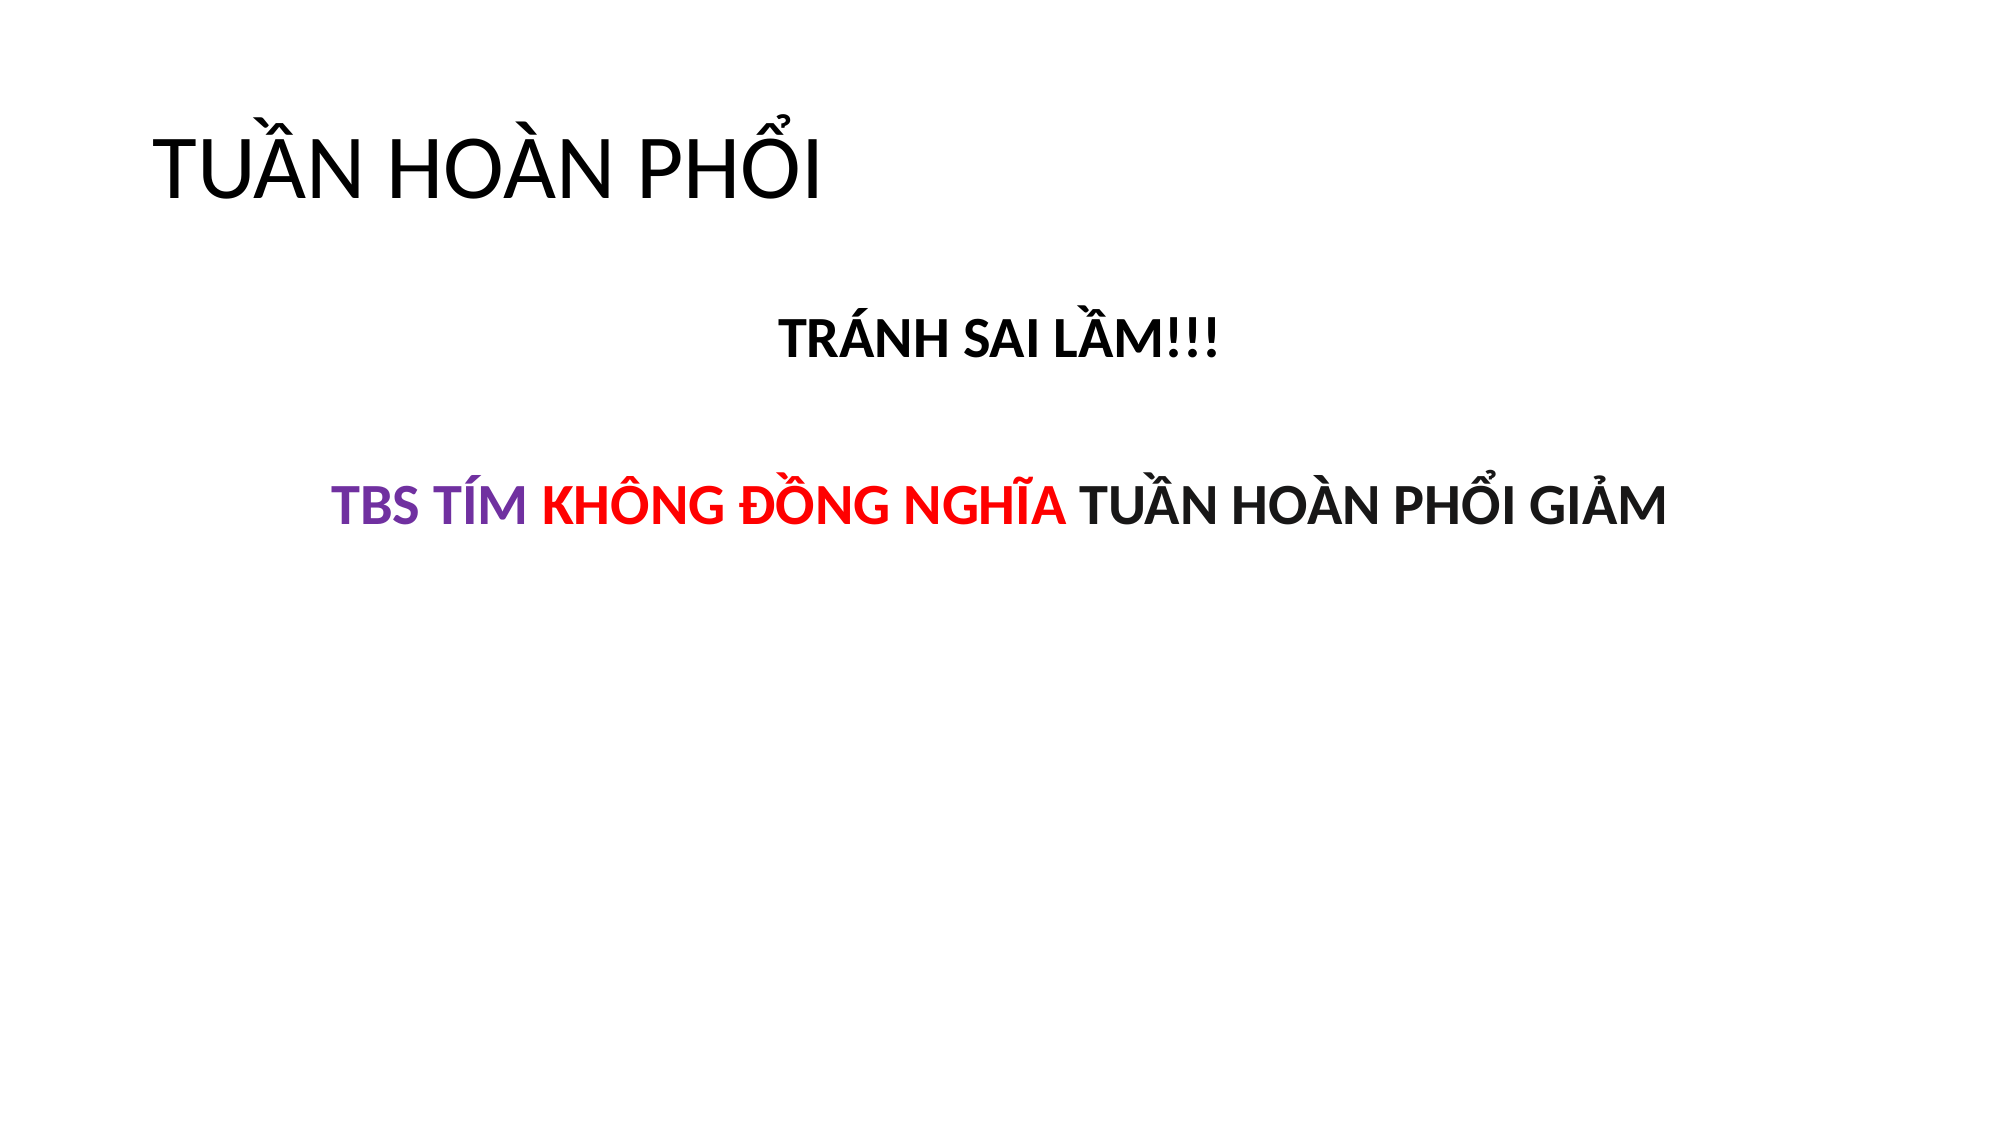

# TUẦN HOÀN PHỔI
TRÁNH SAI LẦM!!!

TBS TÍM KHÔNG ĐỒNG NGHĨA TUẦN HOÀN PHỔI GIẢM